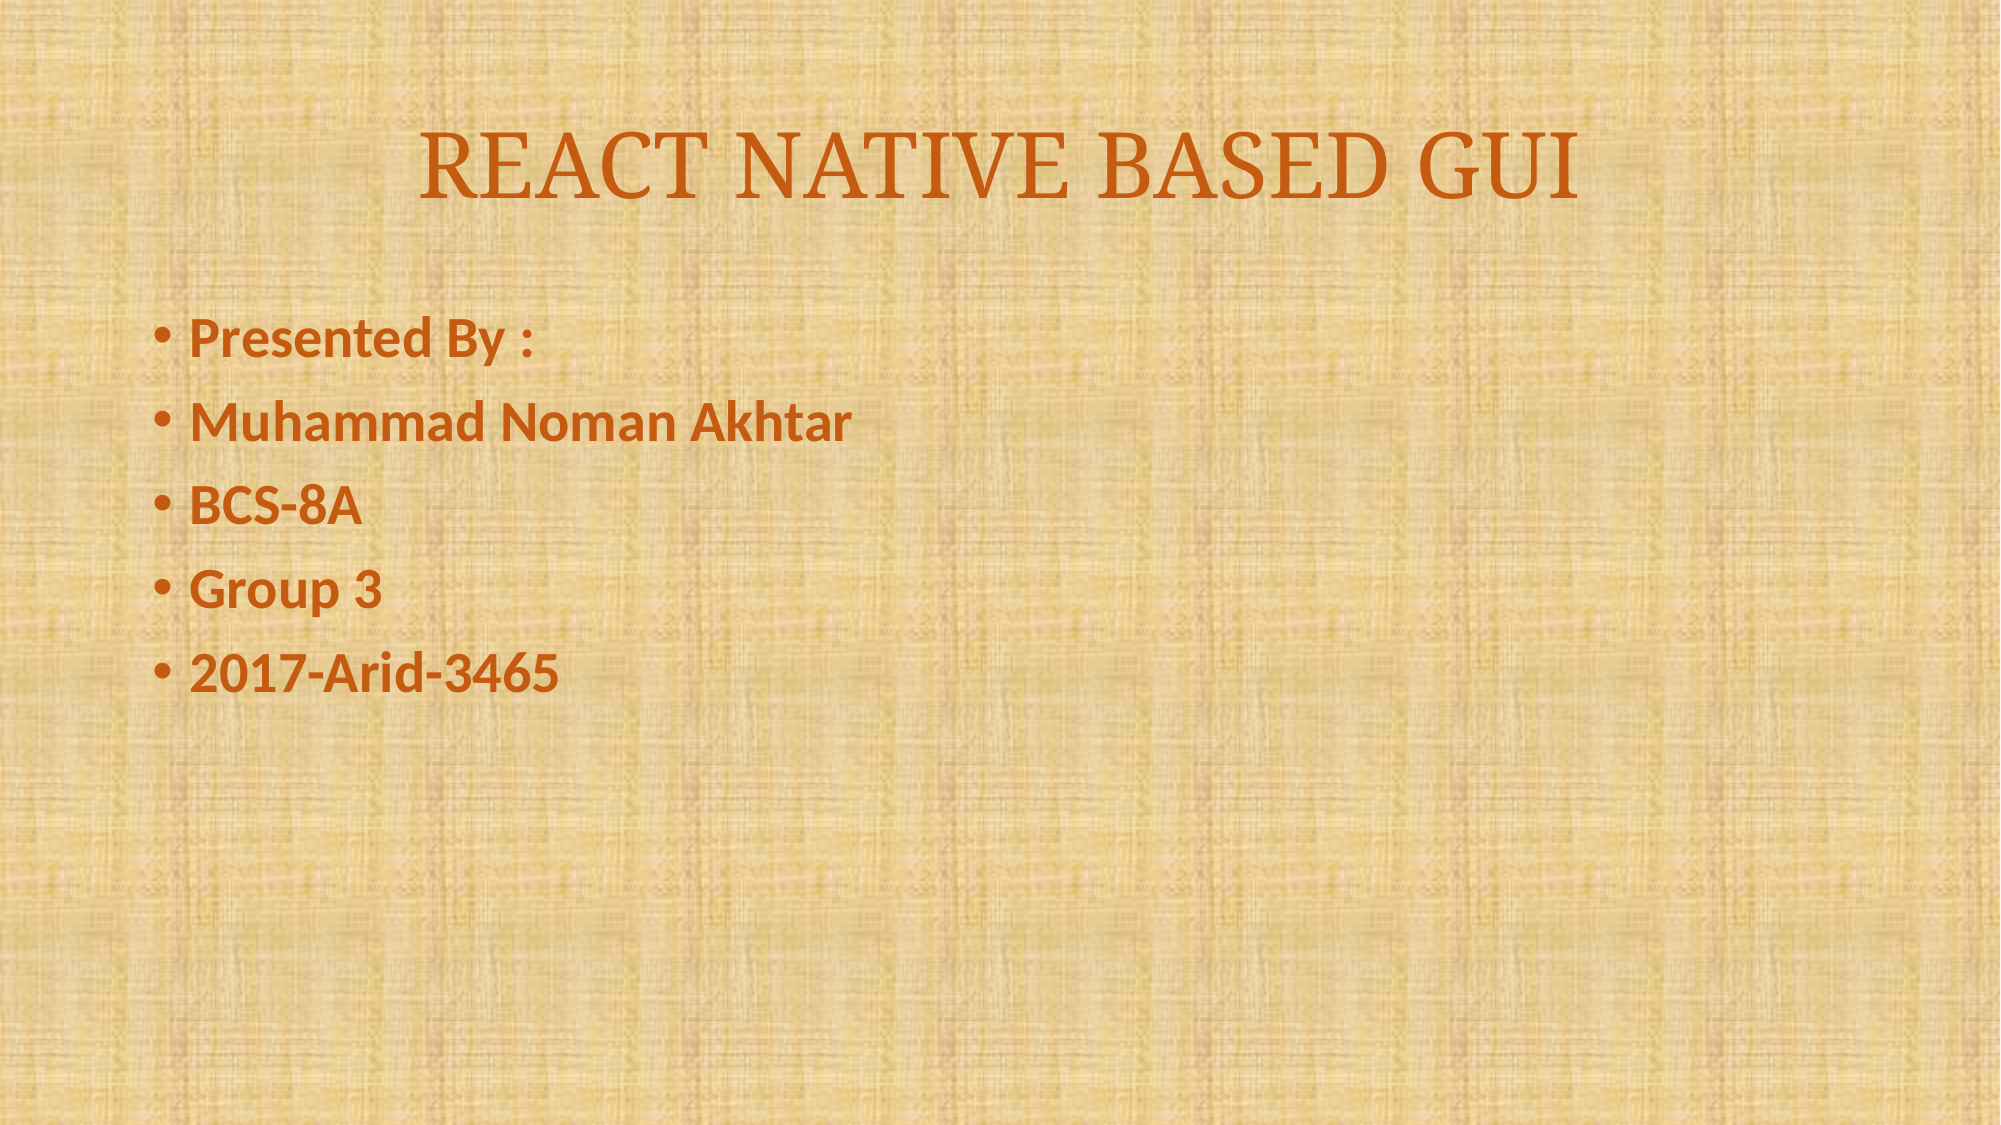

# REACT NATIVE BASED GUI
Presented By :
Muhammad Noman Akhtar
BCS-8A
Group 3
2017-Arid-3465